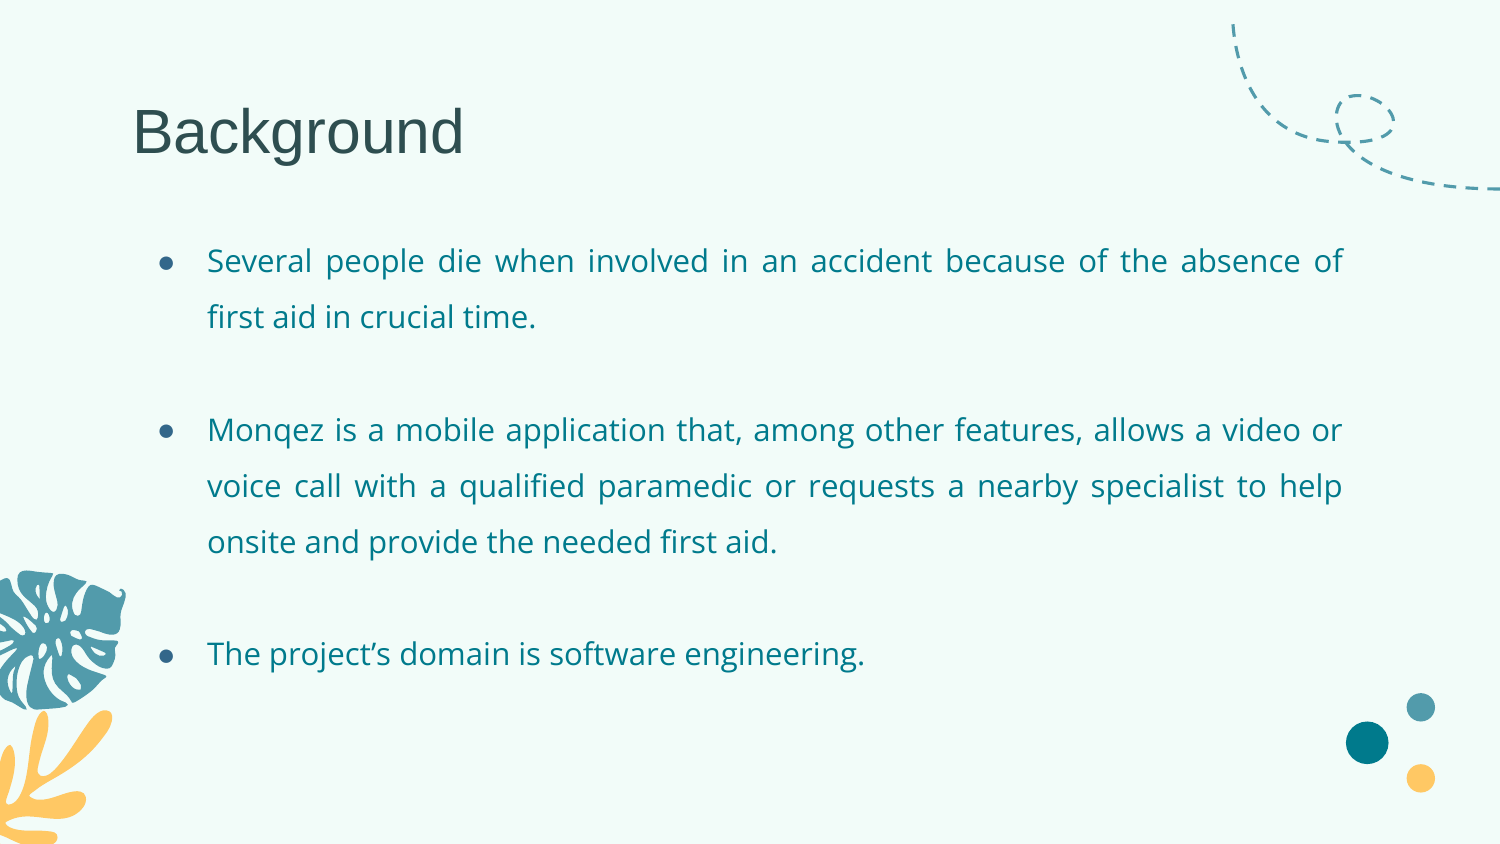

# Background
Several people die when involved in an accident because of the absence of first aid in crucial time.

Monqez is a mobile application that, among other features, allows a video or voice call with a qualified paramedic or requests a nearby specialist to help onsite and provide the needed first aid.

The project’s domain is software engineering.